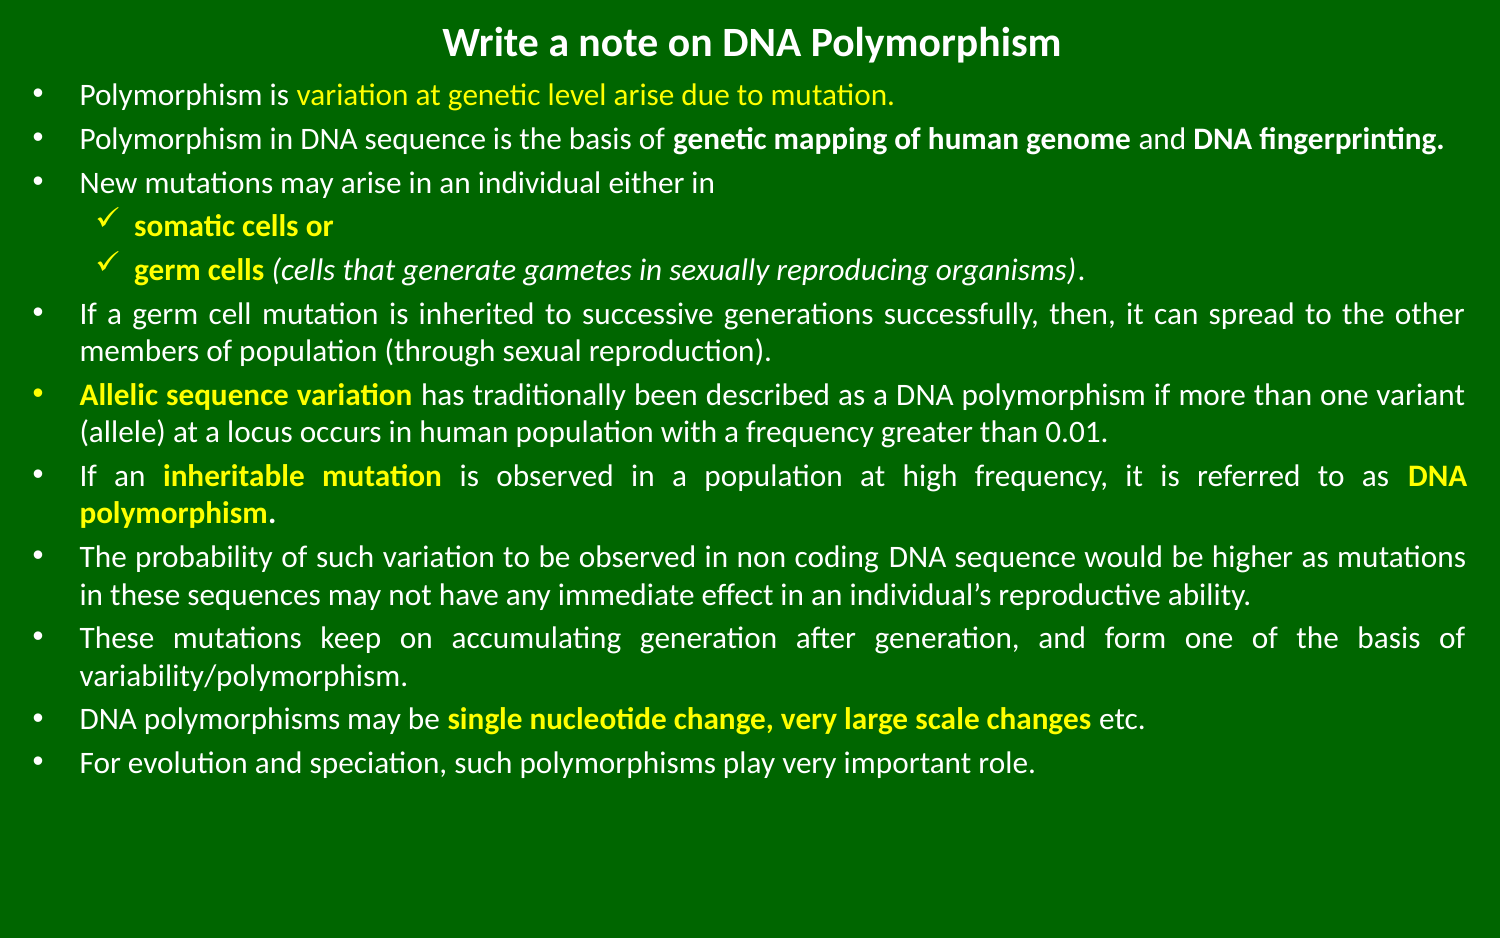

# Write a note on DNA Polymorphism
Polymorphism is variation at genetic level arise due to mutation.
Polymorphism in DNA sequence is the basis of genetic mapping of human genome and DNA fingerprinting.
New mutations may arise in an individual either in
somatic cells or
germ cells (cells that generate gametes in sexually reproducing organisms).
If a germ cell mutation is inherited to successive generations successfully, then, it can spread to the other members of population (through sexual reproduction).
Allelic sequence variation has traditionally been described as a DNA polymorphism if more than one variant (allele) at a locus occurs in human population with a frequency greater than 0.01.
If an inheritable mutation is observed in a population at high frequency, it is referred to as DNA polymorphism.
The probability of such variation to be observed in non coding DNA sequence would be higher as mutations in these sequences may not have any immediate effect in an individual’s reproductive ability.
These mutations keep on accumulating generation after generation, and form one of the basis of variability/polymorphism.
DNA polymorphisms may be single nucleotide change, very large scale changes etc.
For evolution and speciation, such polymorphisms play very important role.